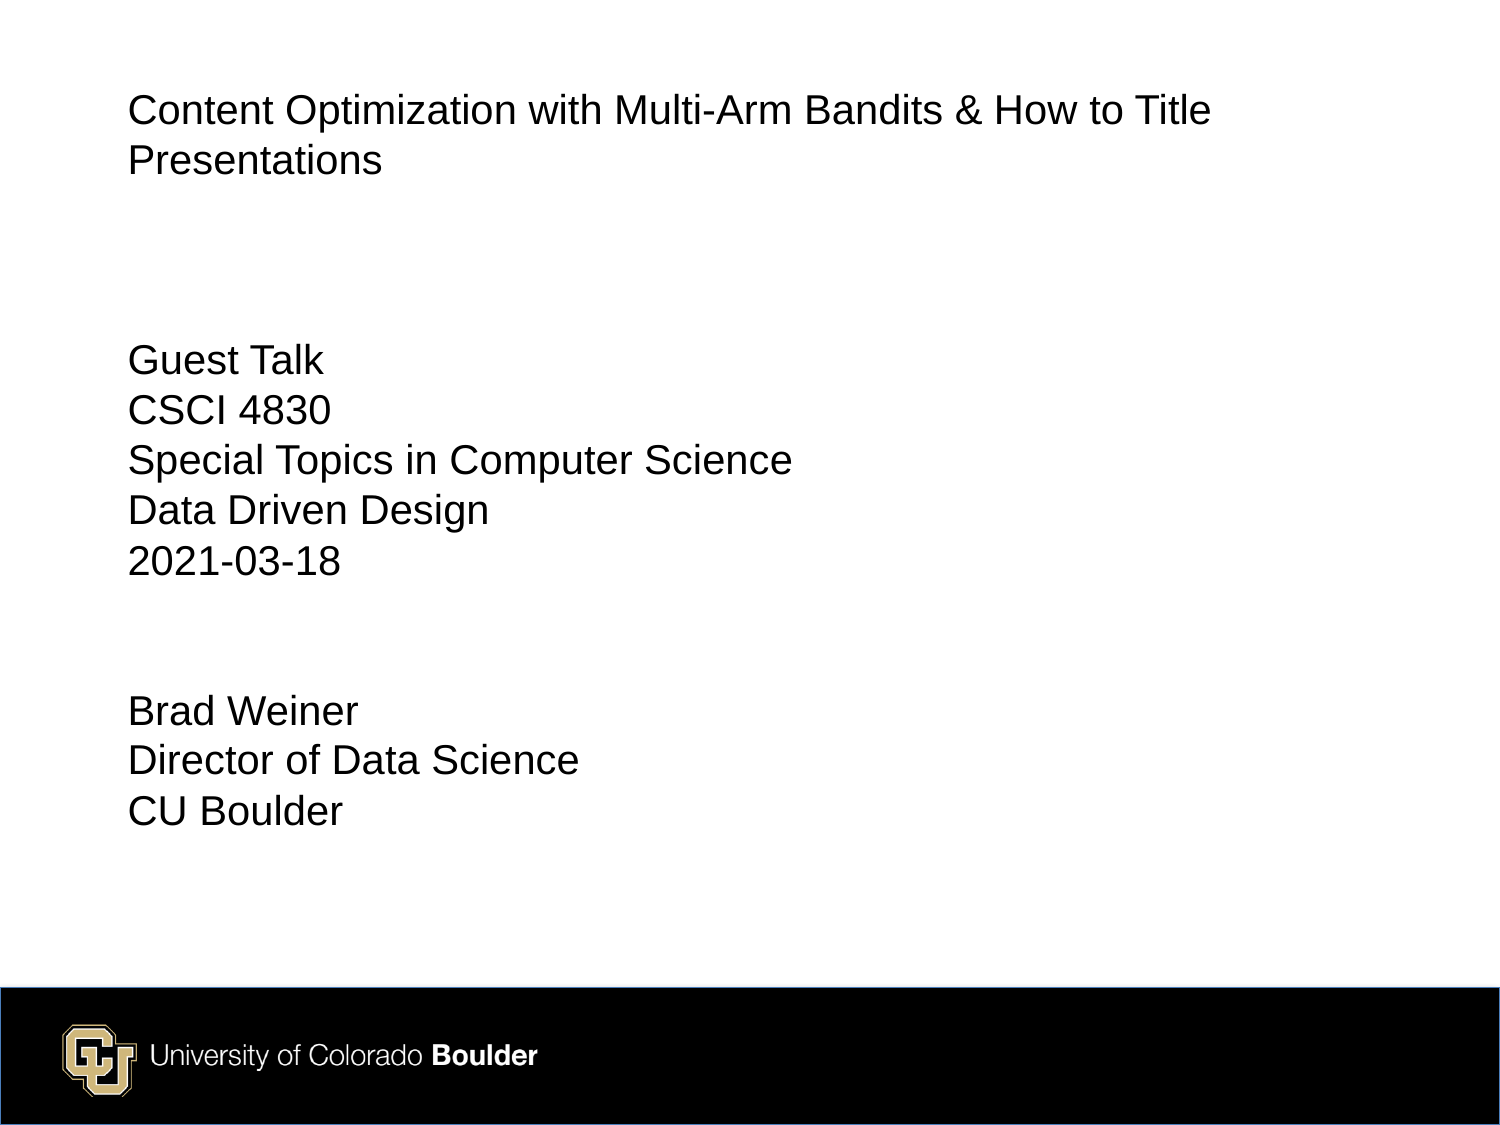

# Content Optimization with Multi-Arm Bandits & How to Title Presentations Guest Talk CSCI 4830 Special Topics in Computer Science Data Driven Design 2021-03-18 Brad Weiner Director of Data Science CU Boulder